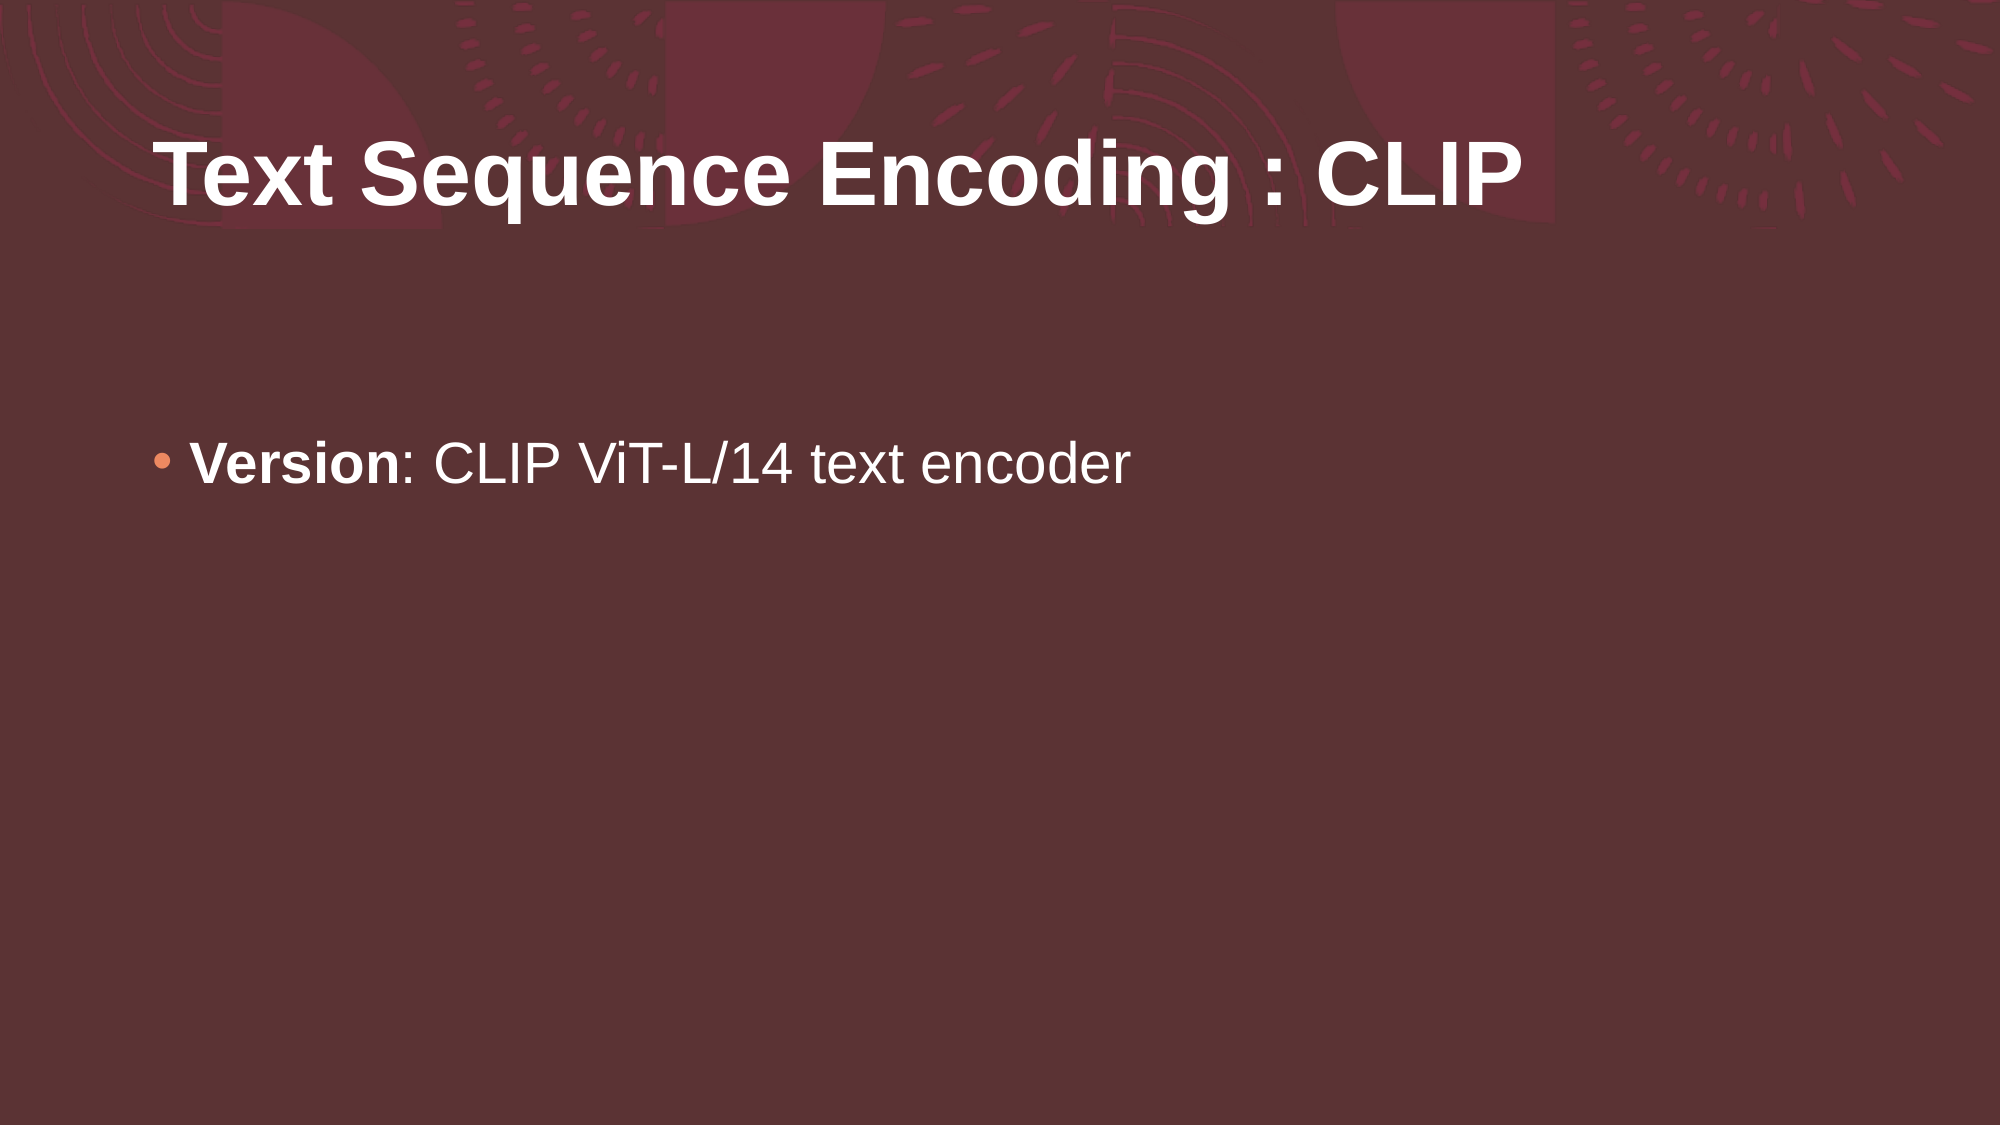

# Text Sequence Encoding : CLIP

Version: CLIP ViT-L/14 text encoder